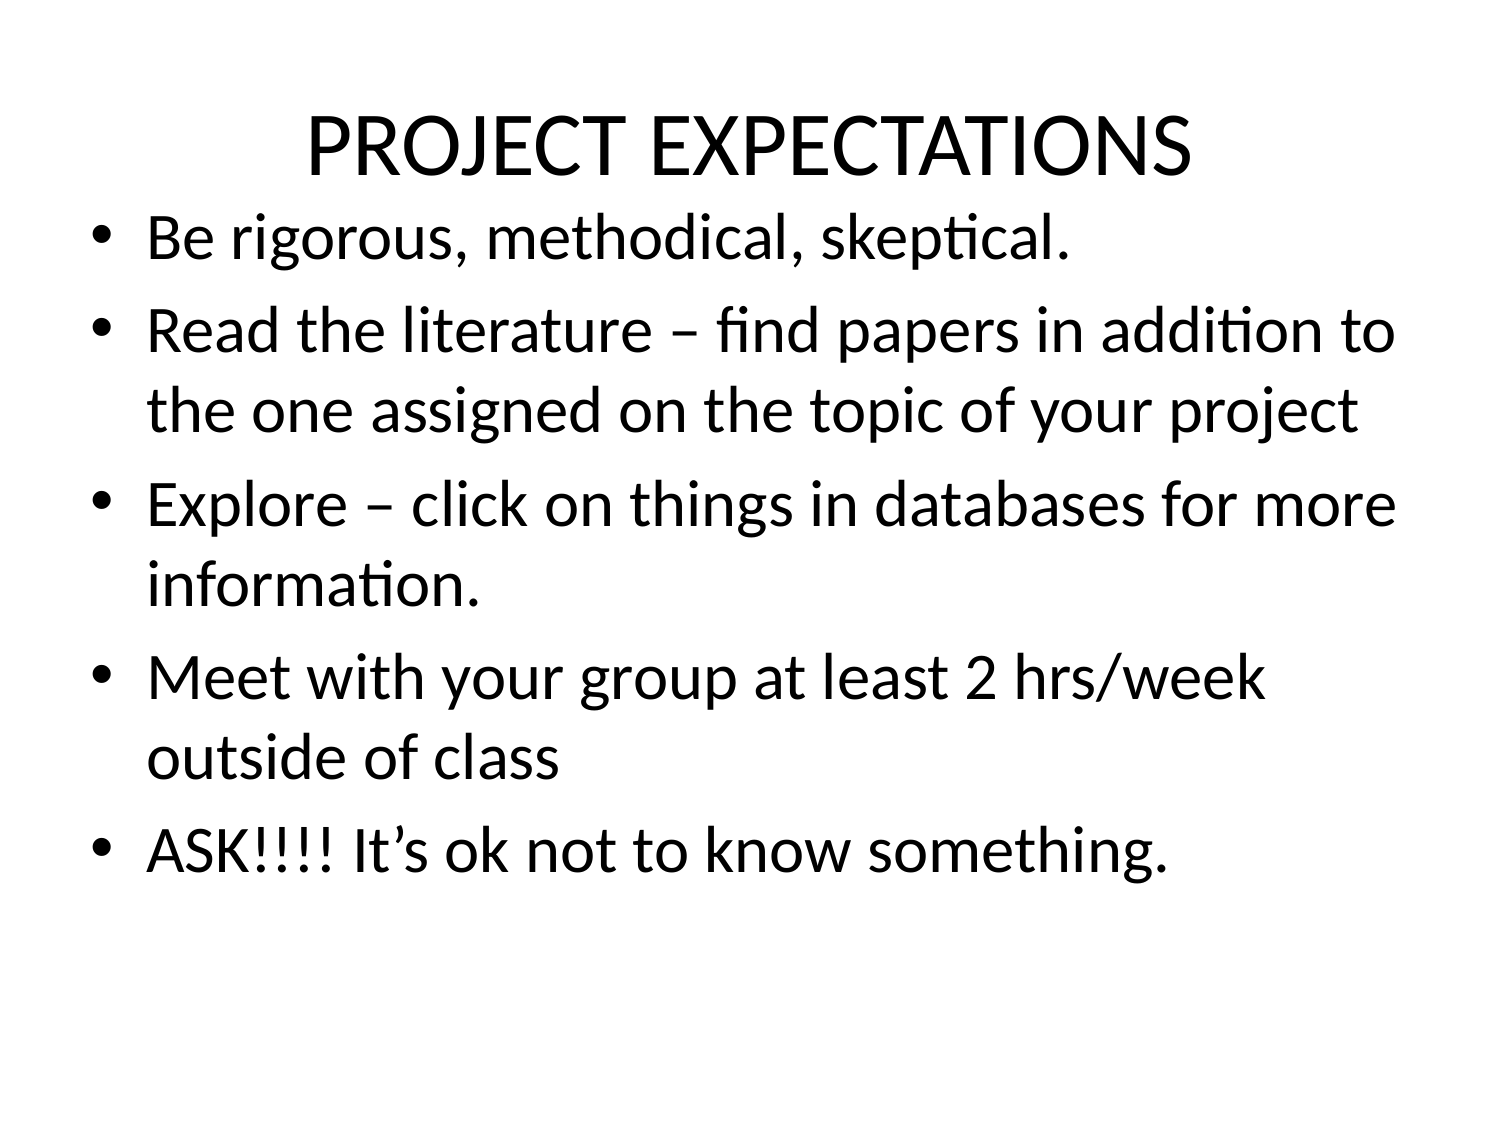

# PROJECT EXPECTATIONS
Be rigorous, methodical, skeptical.
Read the literature – find papers in addition to the one assigned on the topic of your project
Explore – click on things in databases for more information.
Meet with your group at least 2 hrs/week outside of class
ASK!!!! It’s ok not to know something.